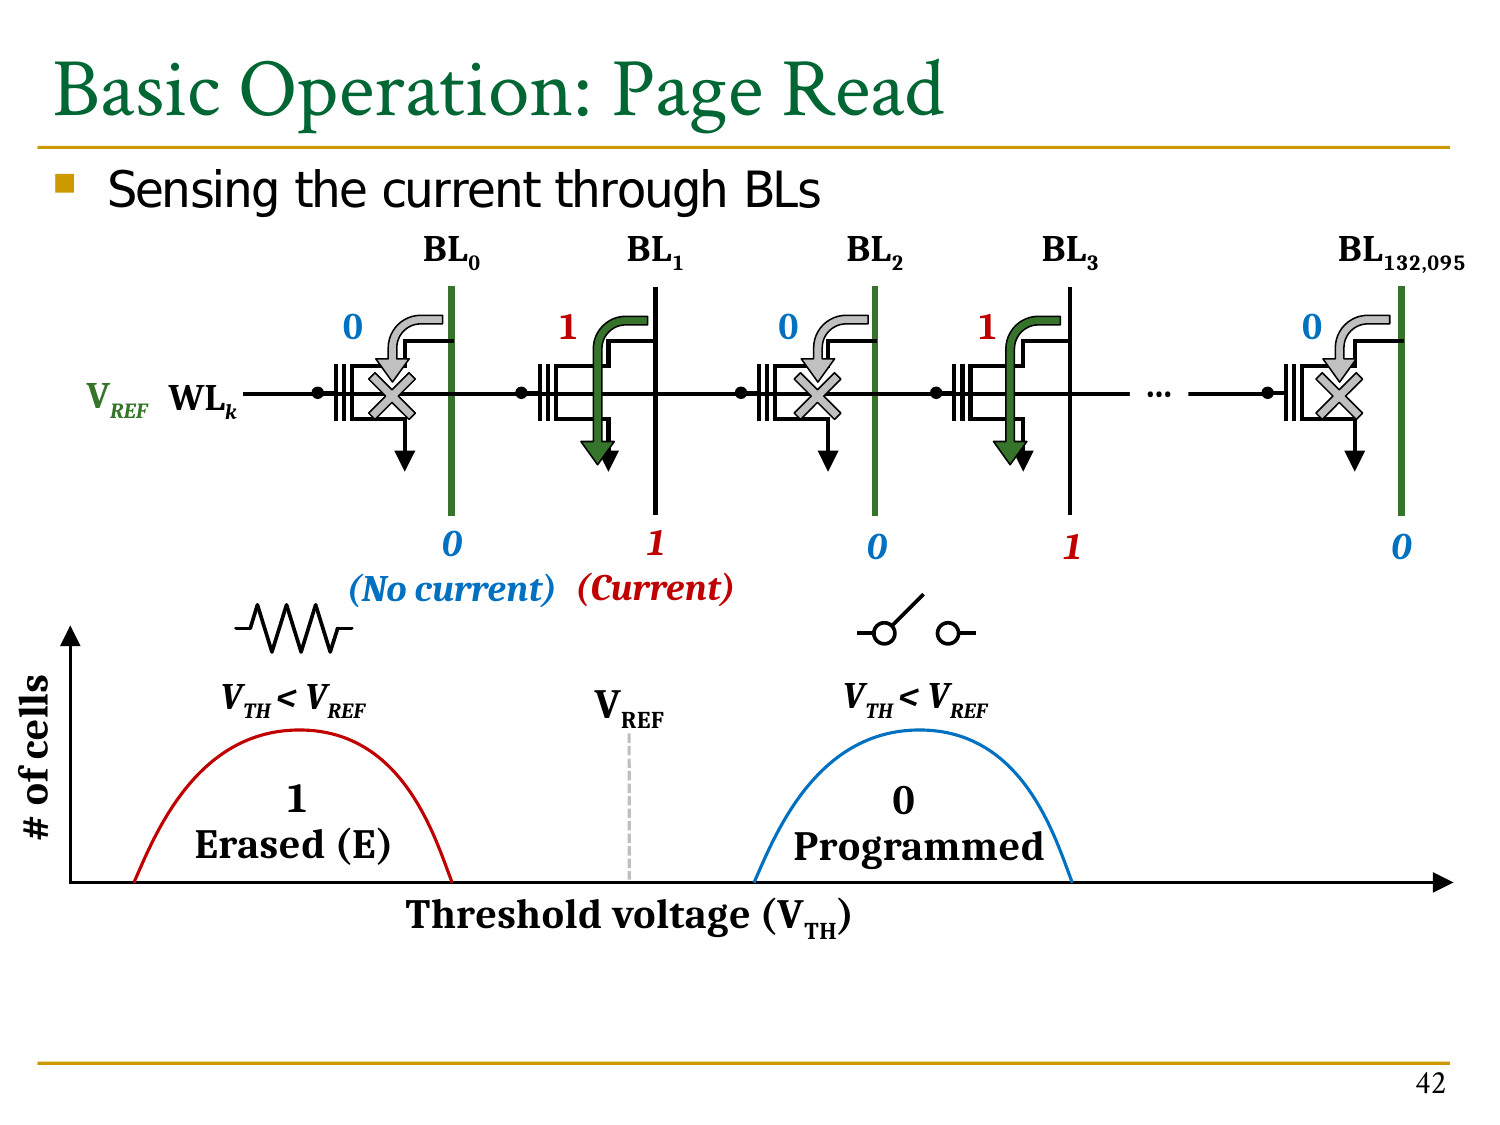

# Basic Operation: Page Read
Sensing the current through BLs
BL0
BL1
BL2
BL3
BL132,095
0
1
0
1
0

…

VREF

WLk
1
(Current)
0
(No current)
0
1
0
VTH < VREF

VTH < VREF
VREF

# of cells
1
0
Erased (E)
Programmed
Threshold voltage (VTH)
42